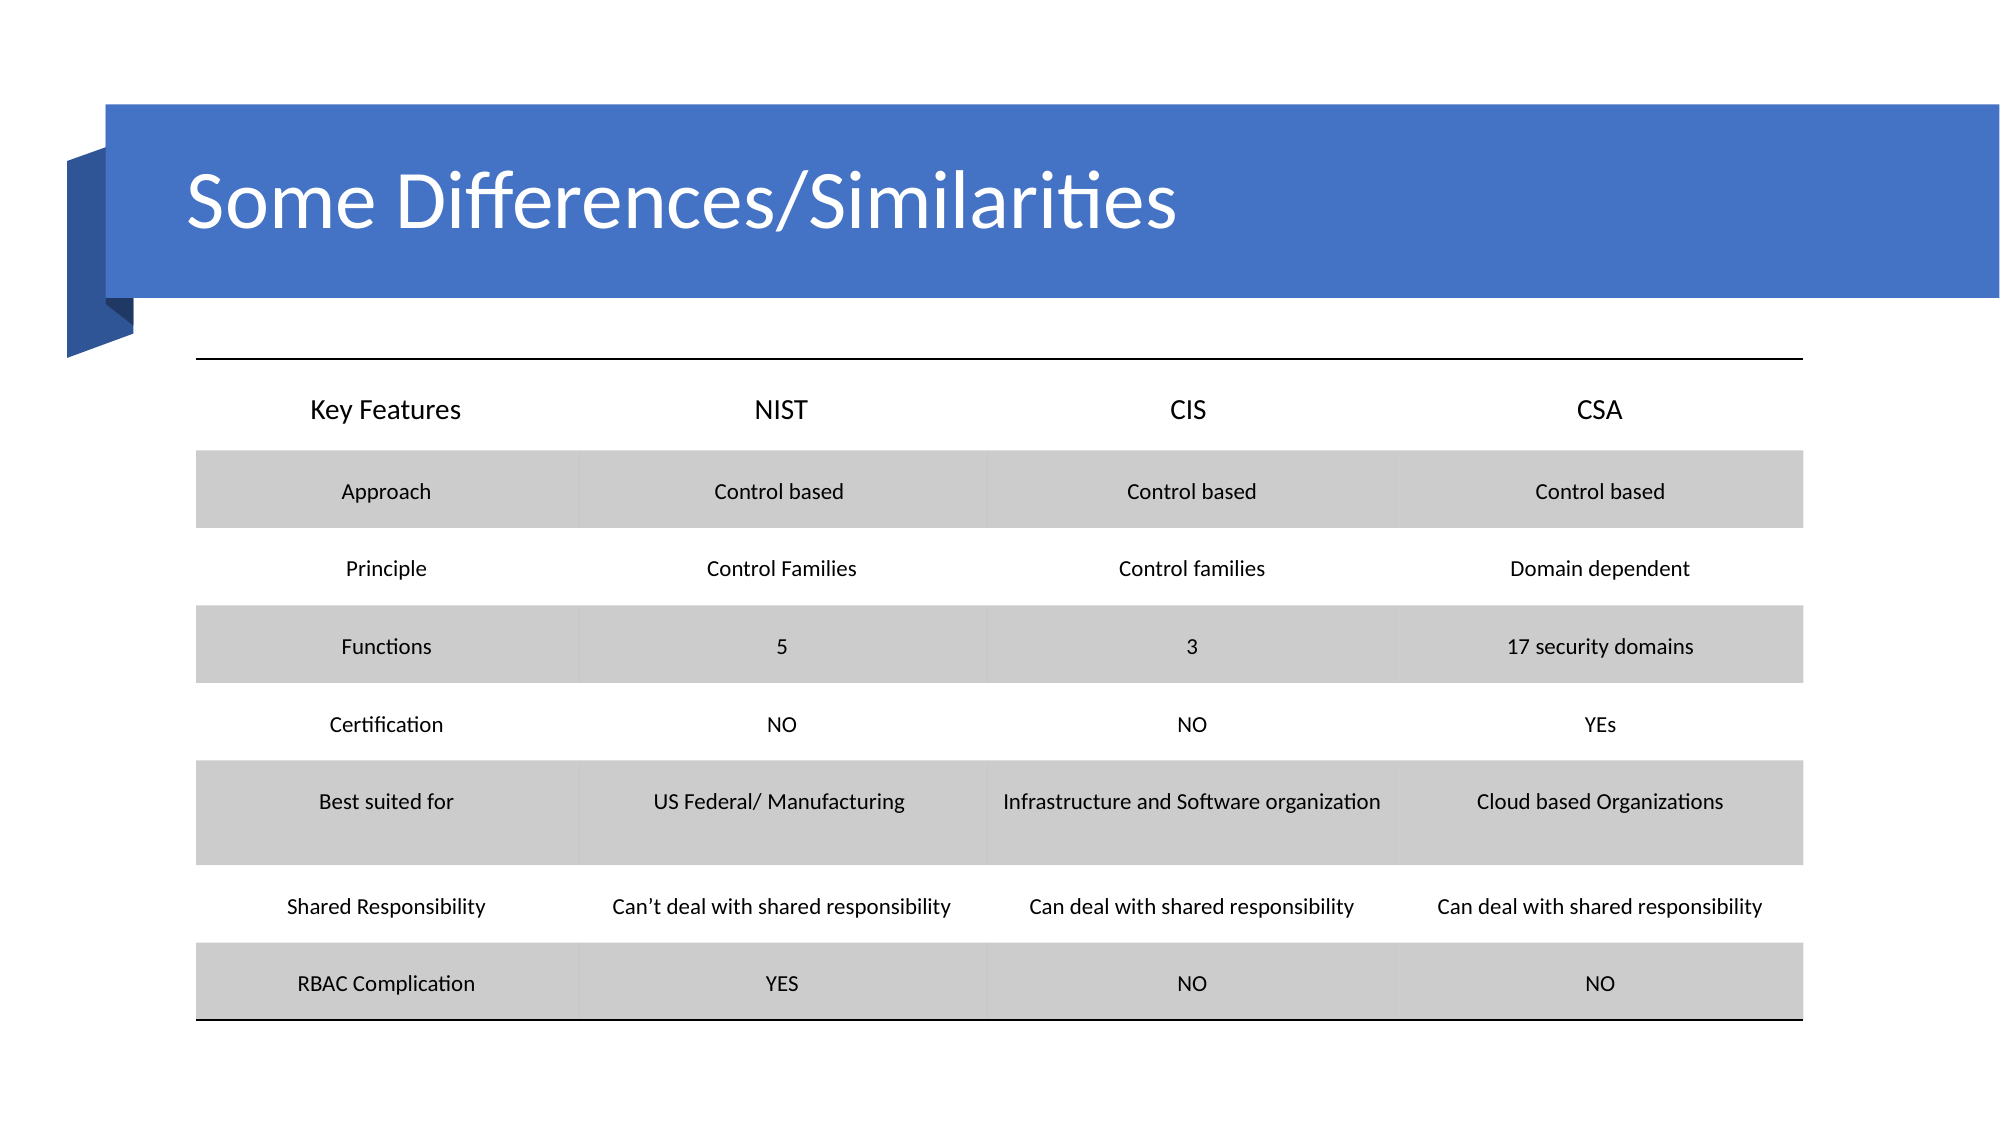

# Some Differences/Similarities

| Key Features | NIST | CIS | CSA |
| --- | --- | --- | --- |
| Approach | Control based | Control based | Control based |
| Principle | Control Families | Control families | Domain dependent |
| Functions | 5 | 3 | 17 security domains |
| Certification | NO | NO | YEs |
| Best suited for | US Federal/ Manufacturing | Infrastructure and Software organization | Cloud based Organizations |
| Shared Responsibility | Can’t deal with shared responsibility | Can deal with shared responsibility | Can deal with shared responsibility |
| RBAC Complication | YES | NO | NO |